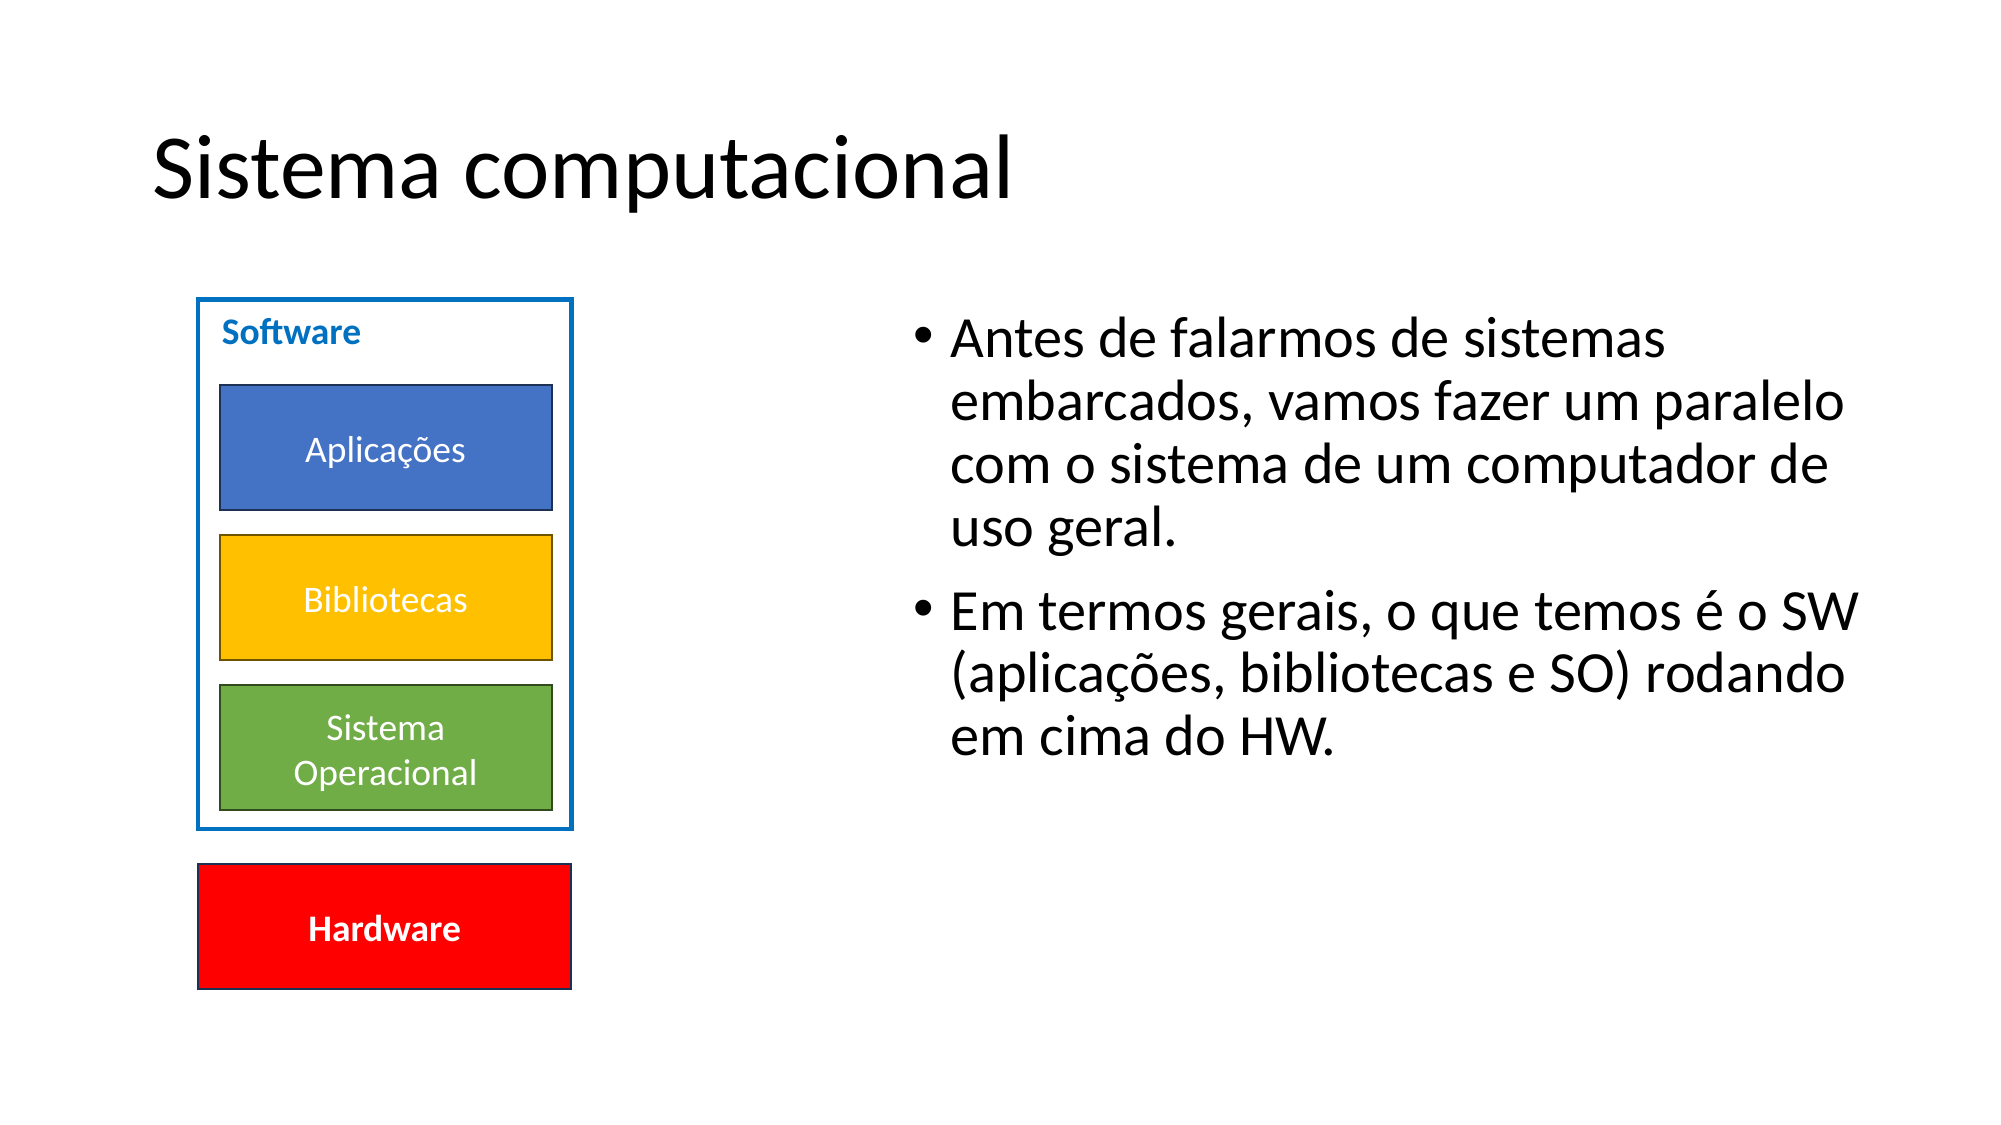

# Sistema computacional

Software
Aplicações
Bibliotecas
Sistema Operacional
Hardware
Antes de falarmos de sistemas embarcados, vamos fazer um paralelo com o sistema de um computador de uso geral.
Em termos gerais, o que temos é o SW (aplicações, bibliotecas e SO) rodando em cima do HW.